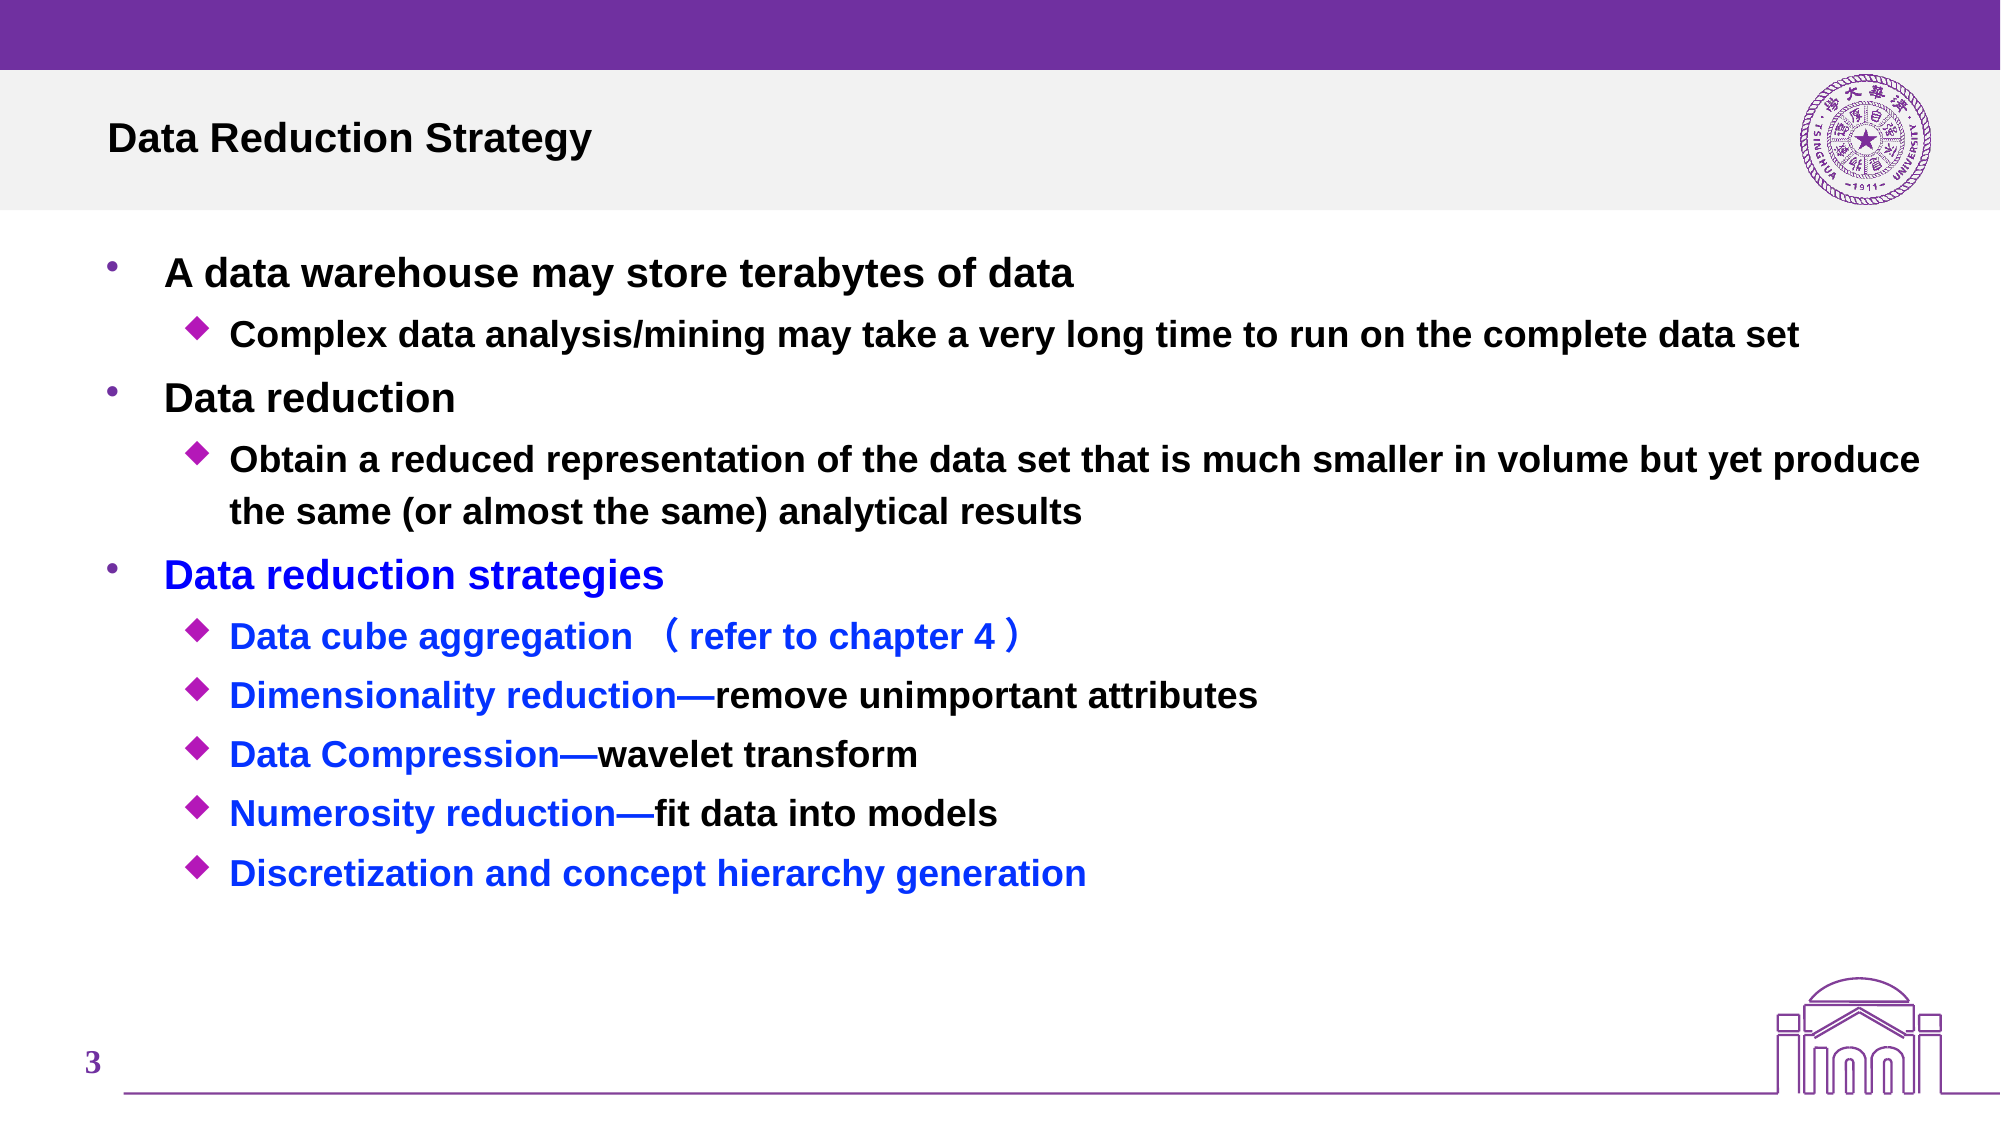

# Data Reduction Strategy
A data warehouse may store terabytes of data
Complex data analysis/mining may take a very long time to run on the complete data set
Data reduction
Obtain a reduced representation of the data set that is much smaller in volume but yet produce the same (or almost the same) analytical results
Data reduction strategies
Data cube aggregation（refer to chapter 4）
Dimensionality reduction—remove unimportant attributes
Data Compression—wavelet transform
Numerosity reduction—fit data into models
Discretization and concept hierarchy generation